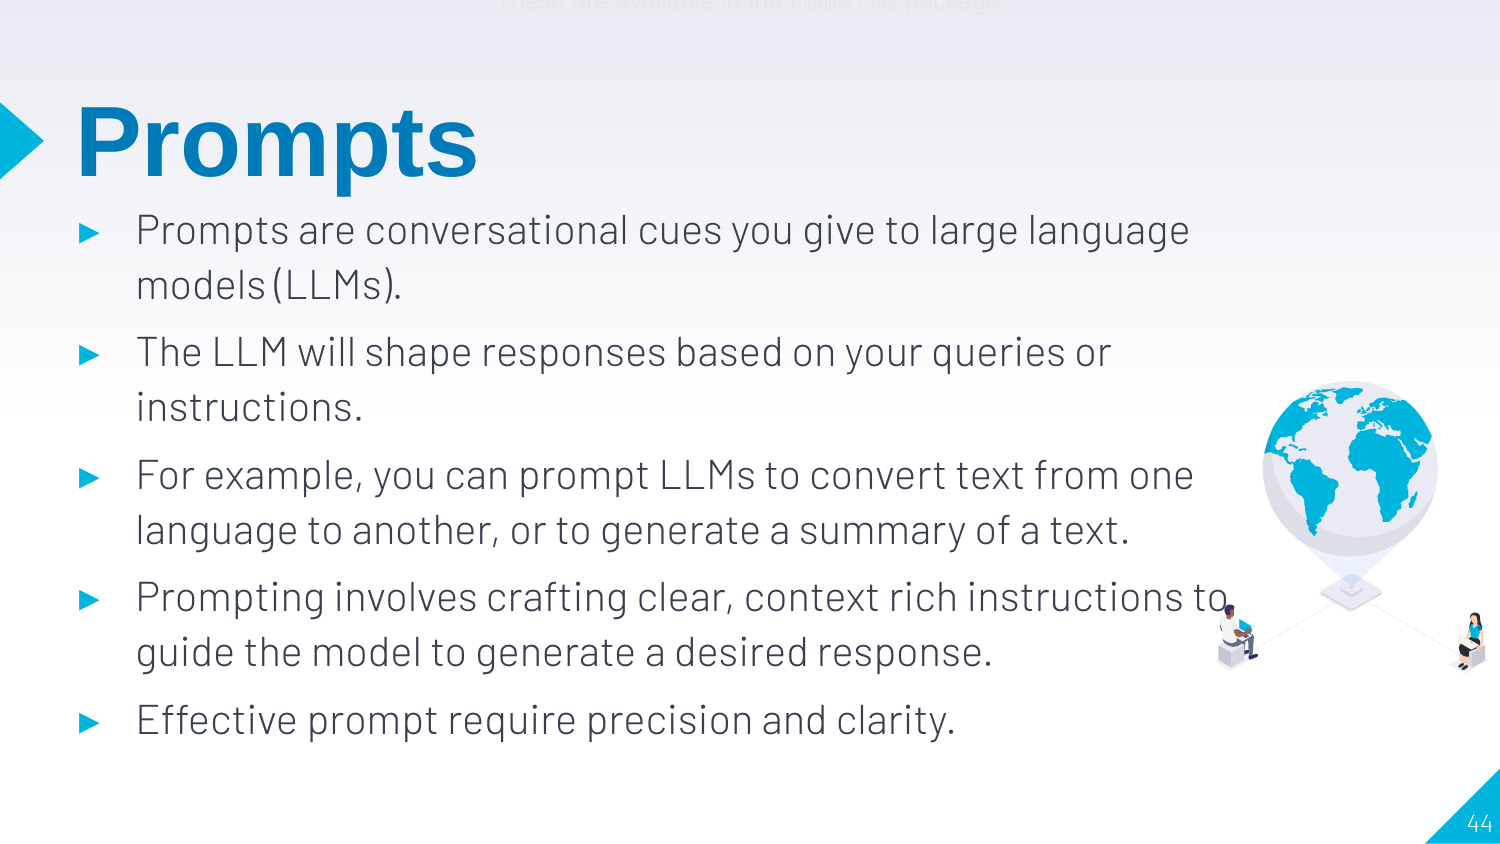

These are available in the Plugins.Core package
# Prompts
Prompts are conversational cues you give to large language models (LLMs).
The LLM will shape responses based on your queries or instructions.
For example, you can prompt LLMs to convert text from one language to another, or to generate a summary of a text.
Prompting involves crafting clear, context rich instructions to guide the model to generate a desired response.
Effective prompt require precision and clarity.

44